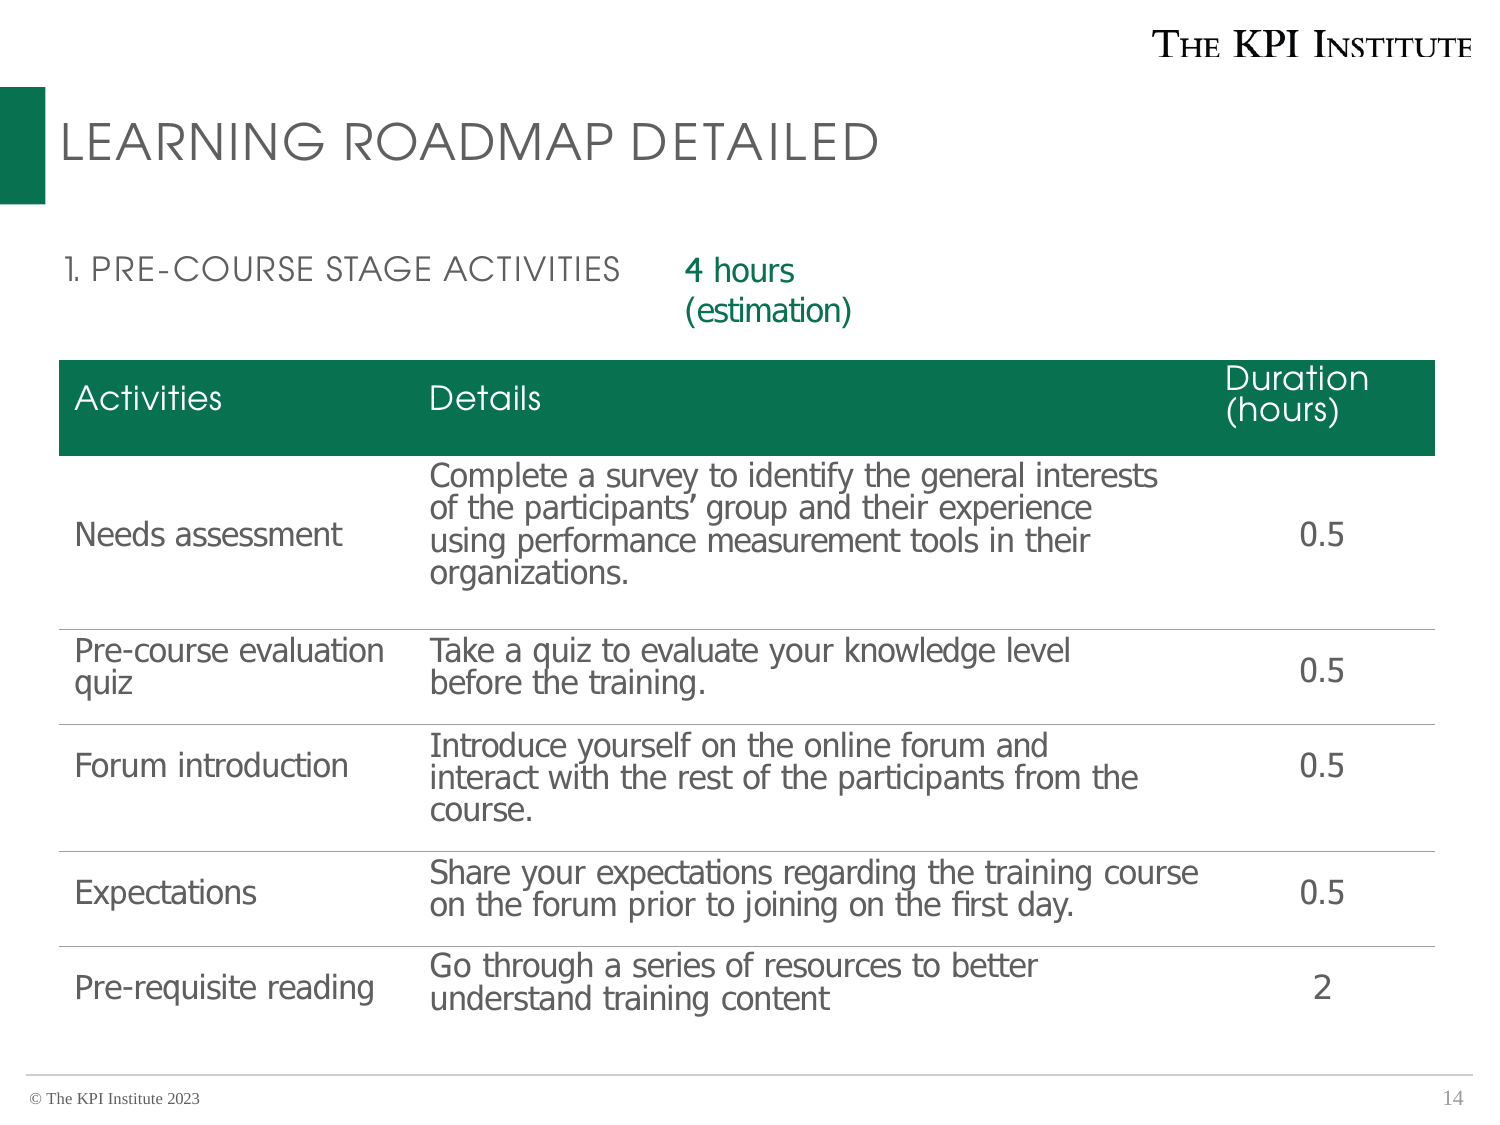

# LEARNING ROADMAP DETAILED
1. PRE-COURSE STAGE ACTIVITIES
4 hours (estimation)
| Activities | Details | Duration (hours) |
| --- | --- | --- |
| Needs assessment | Complete a survey to identify the general interests of the participants’ group and their experience using performance measurement tools in their organizations. | 0.5 |
| Pre-course evaluation quiz | Take a quiz to evaluate your knowledge level before the training. | 0.5 |
| Forum introduction | Introduce yourself on the online forum and interact with the rest of the participants from the course. | 0.5 |
| Expectations | Share your expectations regarding the training course on the forum prior to joining on the first day. | 0.5 |
| Pre-requisite reading | Go through a series of resources to better understand training content | 2 |
14
© The KPI Institute 2023